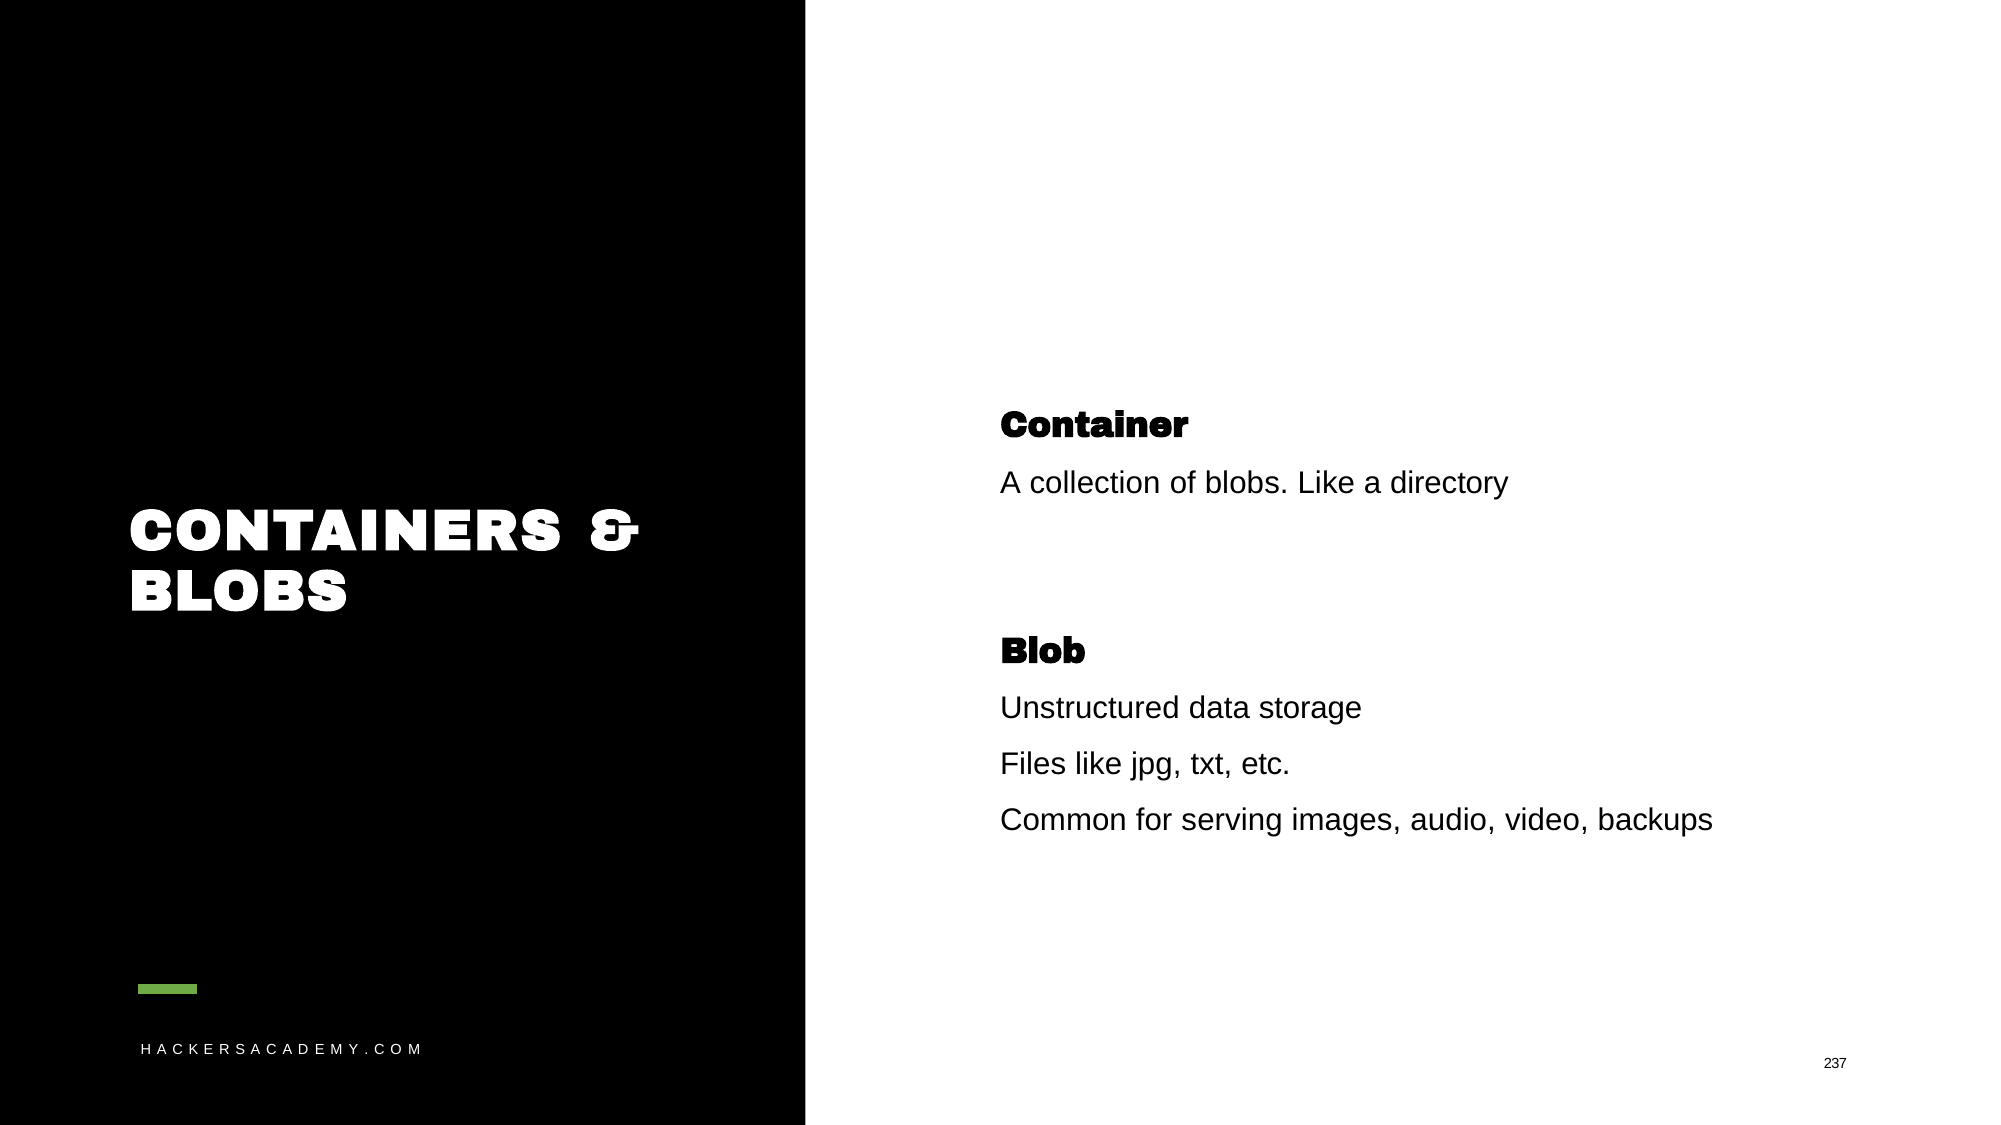

# Container
A collection of blobs. Like a directory
CONTAINERS & BLOBS
Blob
Unstructured data storage
Files like jpg, txt, etc.
Common for serving images, audio, video, backups
H A C K E R S A C A D E M Y . C O M
237